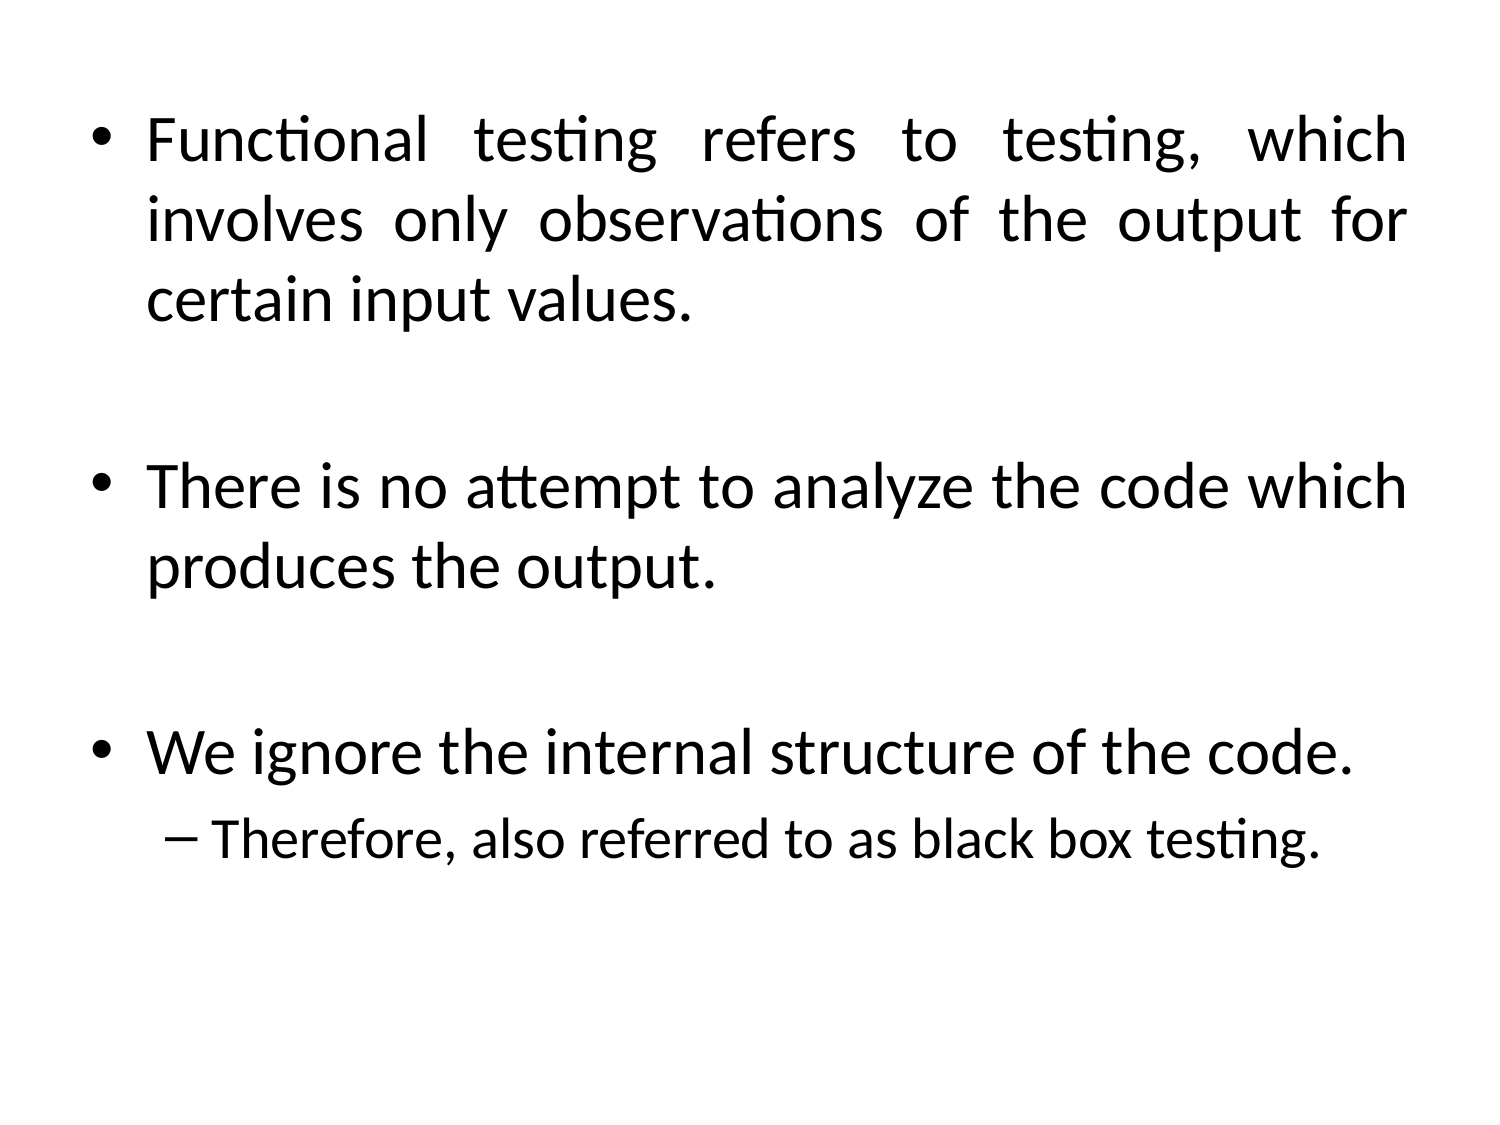

Functional testing refers to testing, which involves only observations of the output for certain input values.

There is no attempt to analyze the code which produces the output.

We ignore the internal structure of the code.
Therefore, also referred to as black box testing.